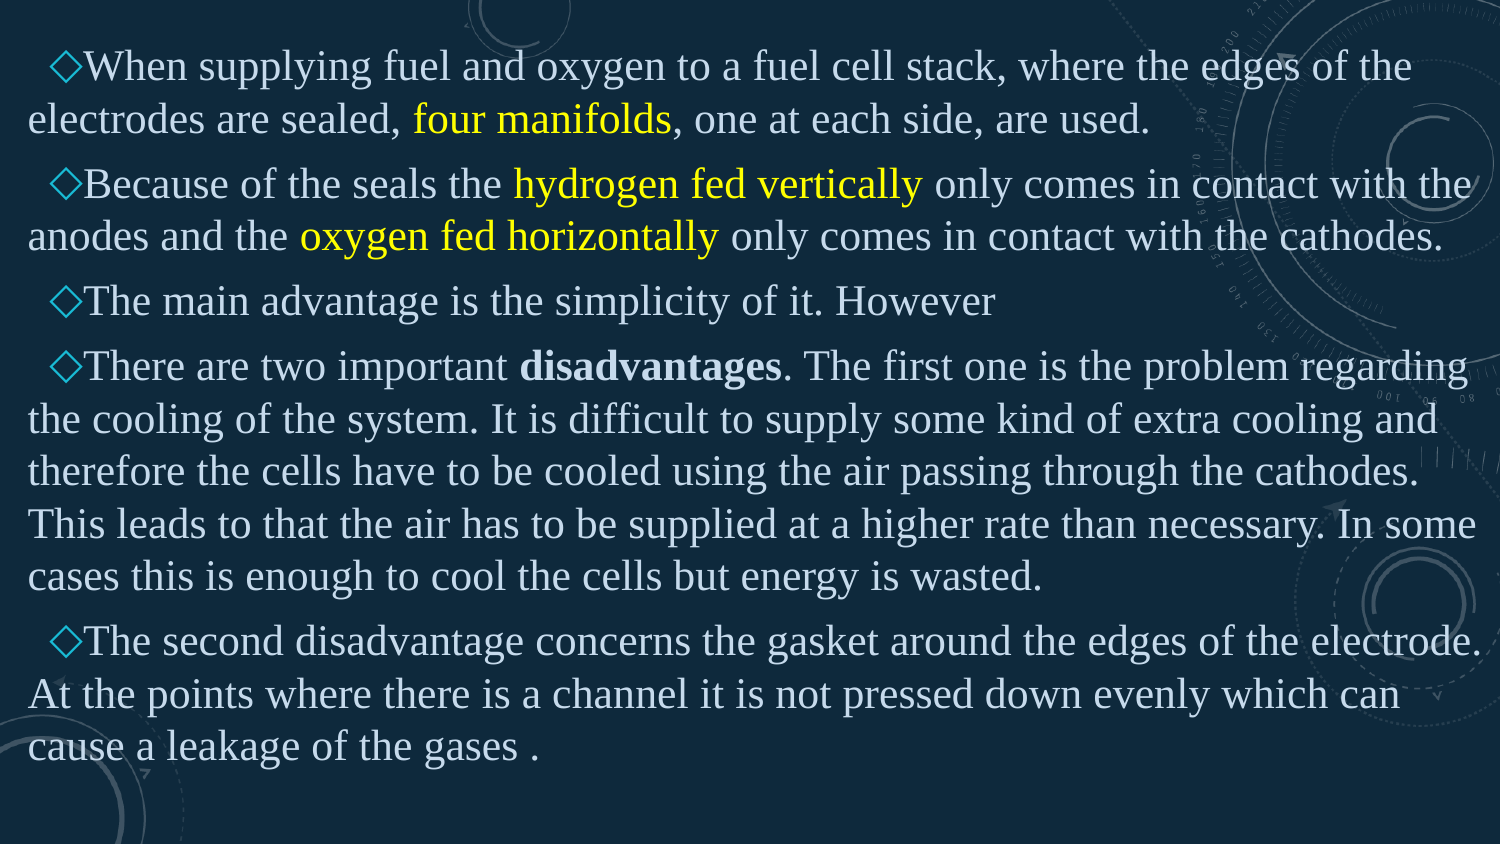

When supplying fuel and oxygen to a fuel cell stack, where the edges of the electrodes are sealed, four manifolds, one at each side, are used.
Because of the seals the hydrogen fed vertically only comes in contact with the anodes and the oxygen fed horizontally only comes in contact with the cathodes.
The main advantage is the simplicity of it. However
There are two important disadvantages. The first one is the problem regarding the cooling of the system. It is difficult to supply some kind of extra cooling and therefore the cells have to be cooled using the air passing through the cathodes. This leads to that the air has to be supplied at a higher rate than necessary. In some cases this is enough to cool the cells but energy is wasted.
The second disadvantage concerns the gasket around the edges of the electrode. At the points where there is a channel it is not pressed down evenly which can cause a leakage of the gases .